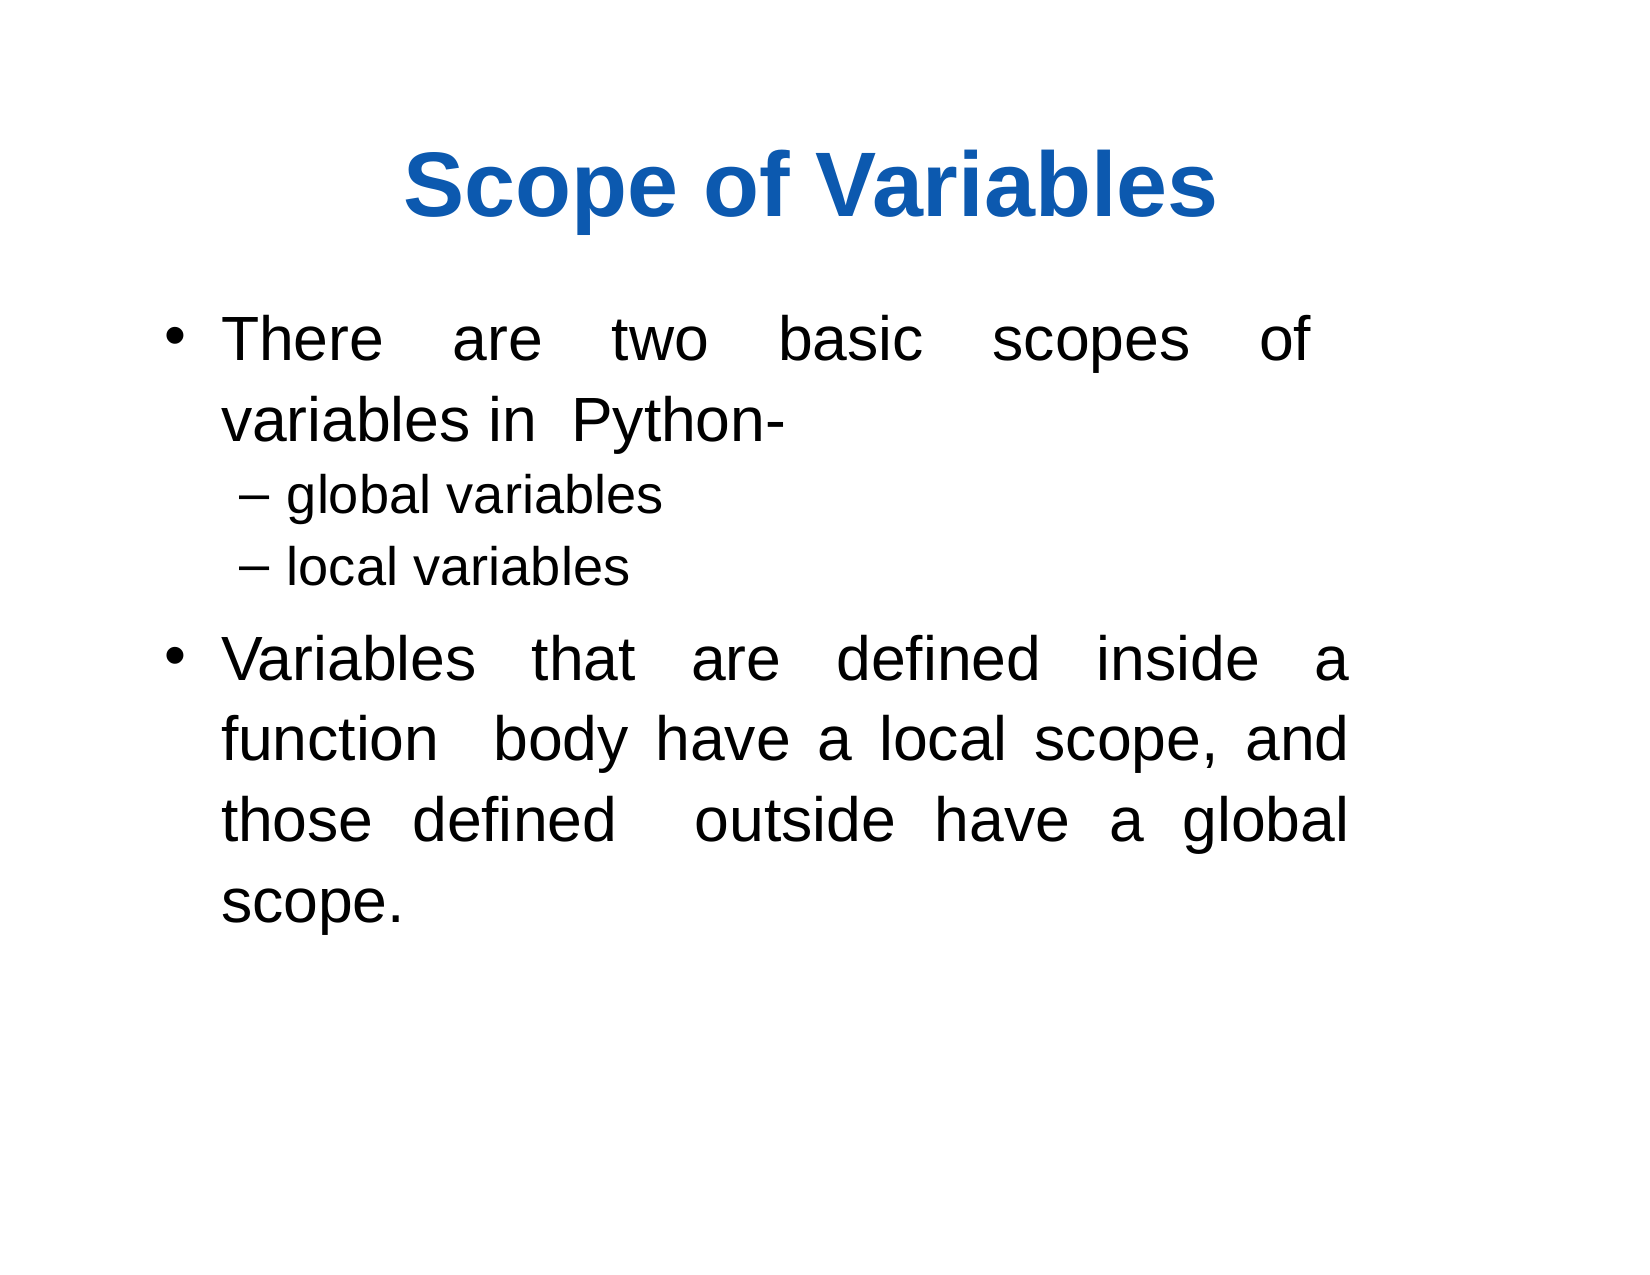

# Scope of Variables
There are two basic scopes of variables in  Python-
global variables
local variables
Variables that are defined inside a function  body have a local scope, and those defined  outside have a global scope.